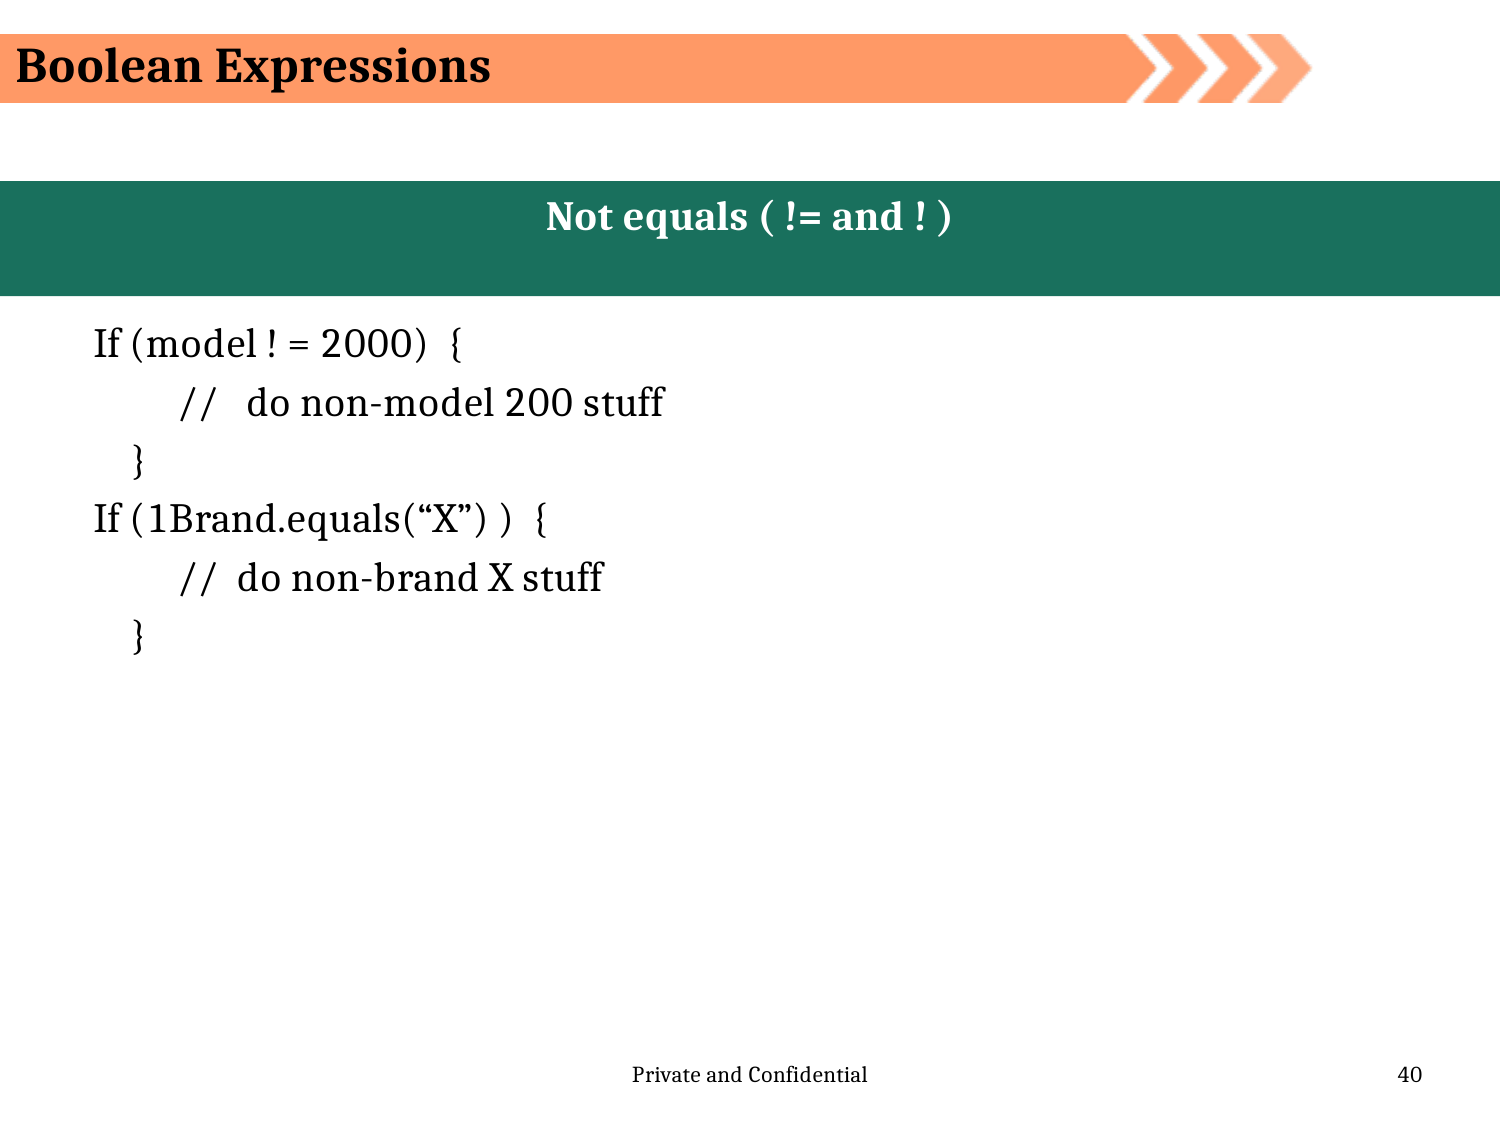

Boolean Expressions
Not equals ( != and ! )

If (model ! = 2000)  {
         //   do non-model 200 stuff
    }
If (1Brand.equals(“X”) )  {
         //  do non-brand X stuff
    }